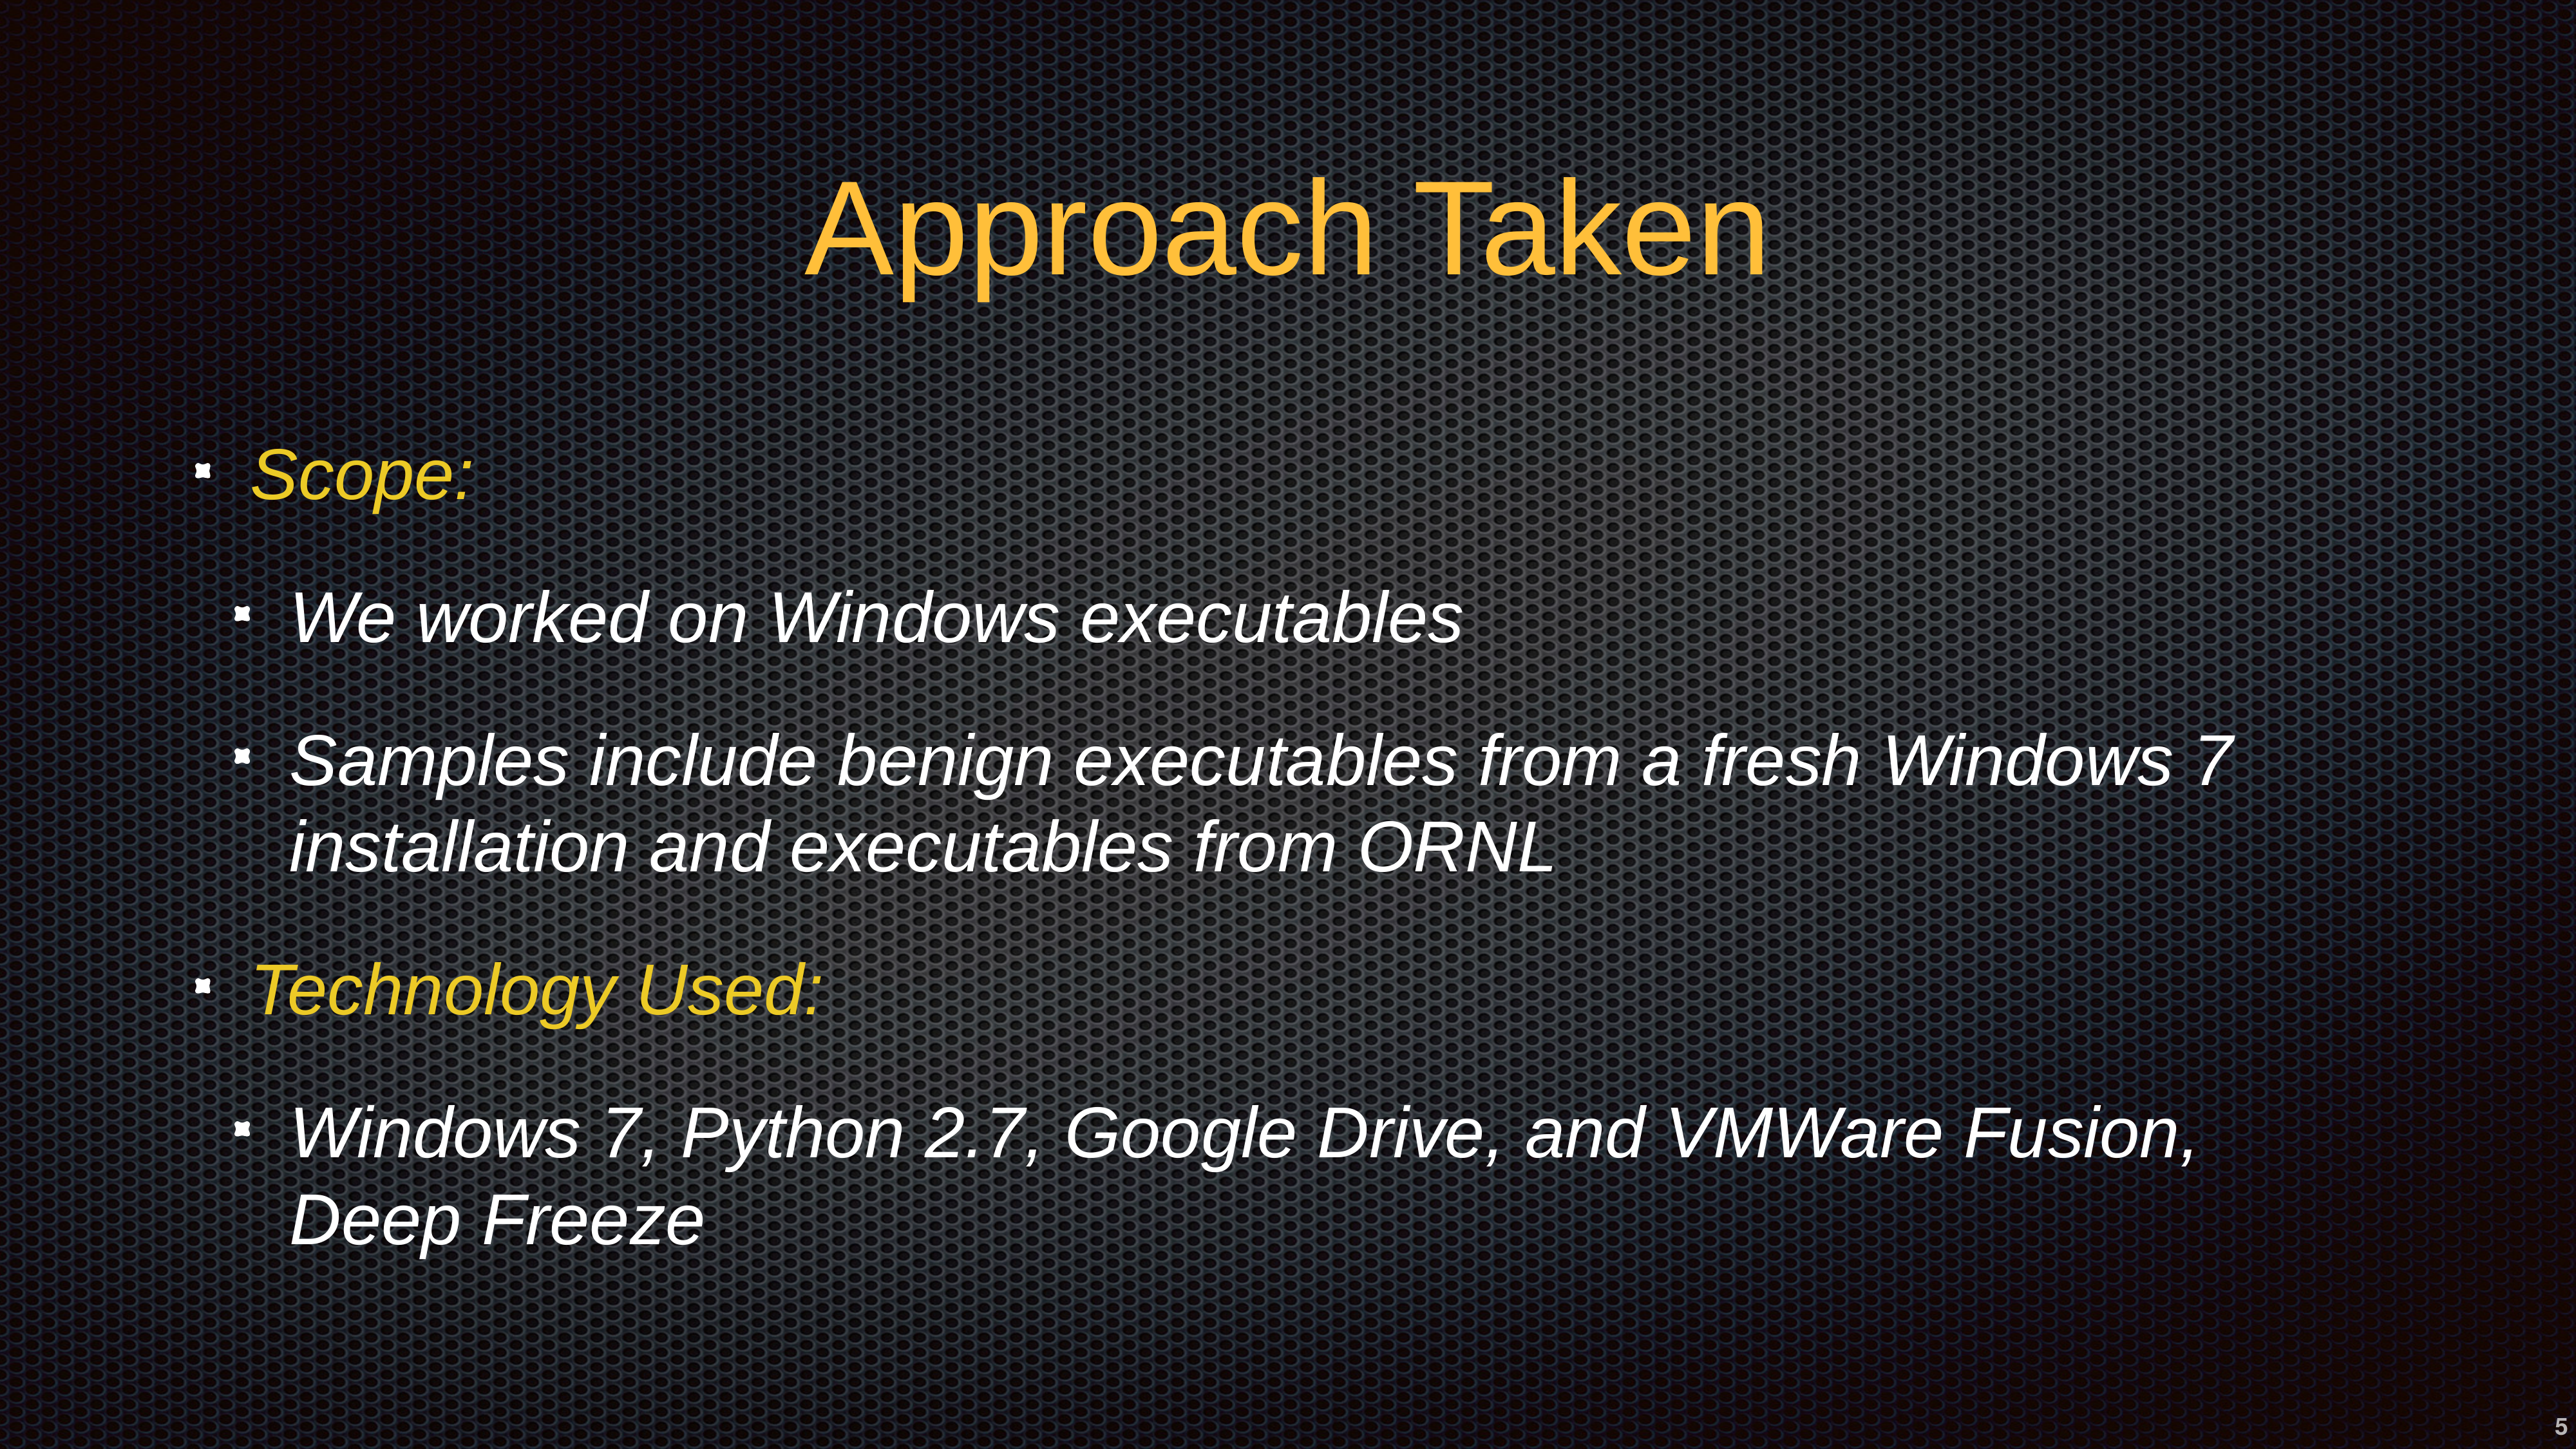

# Approach Taken
Scope:
We worked on Windows executables
Samples include benign executables from a fresh Windows 7 installation and executables from ORNL
Technology Used:
Windows 7, Python 2.7, Google Drive, and VMWare Fusion, Deep Freeze
5